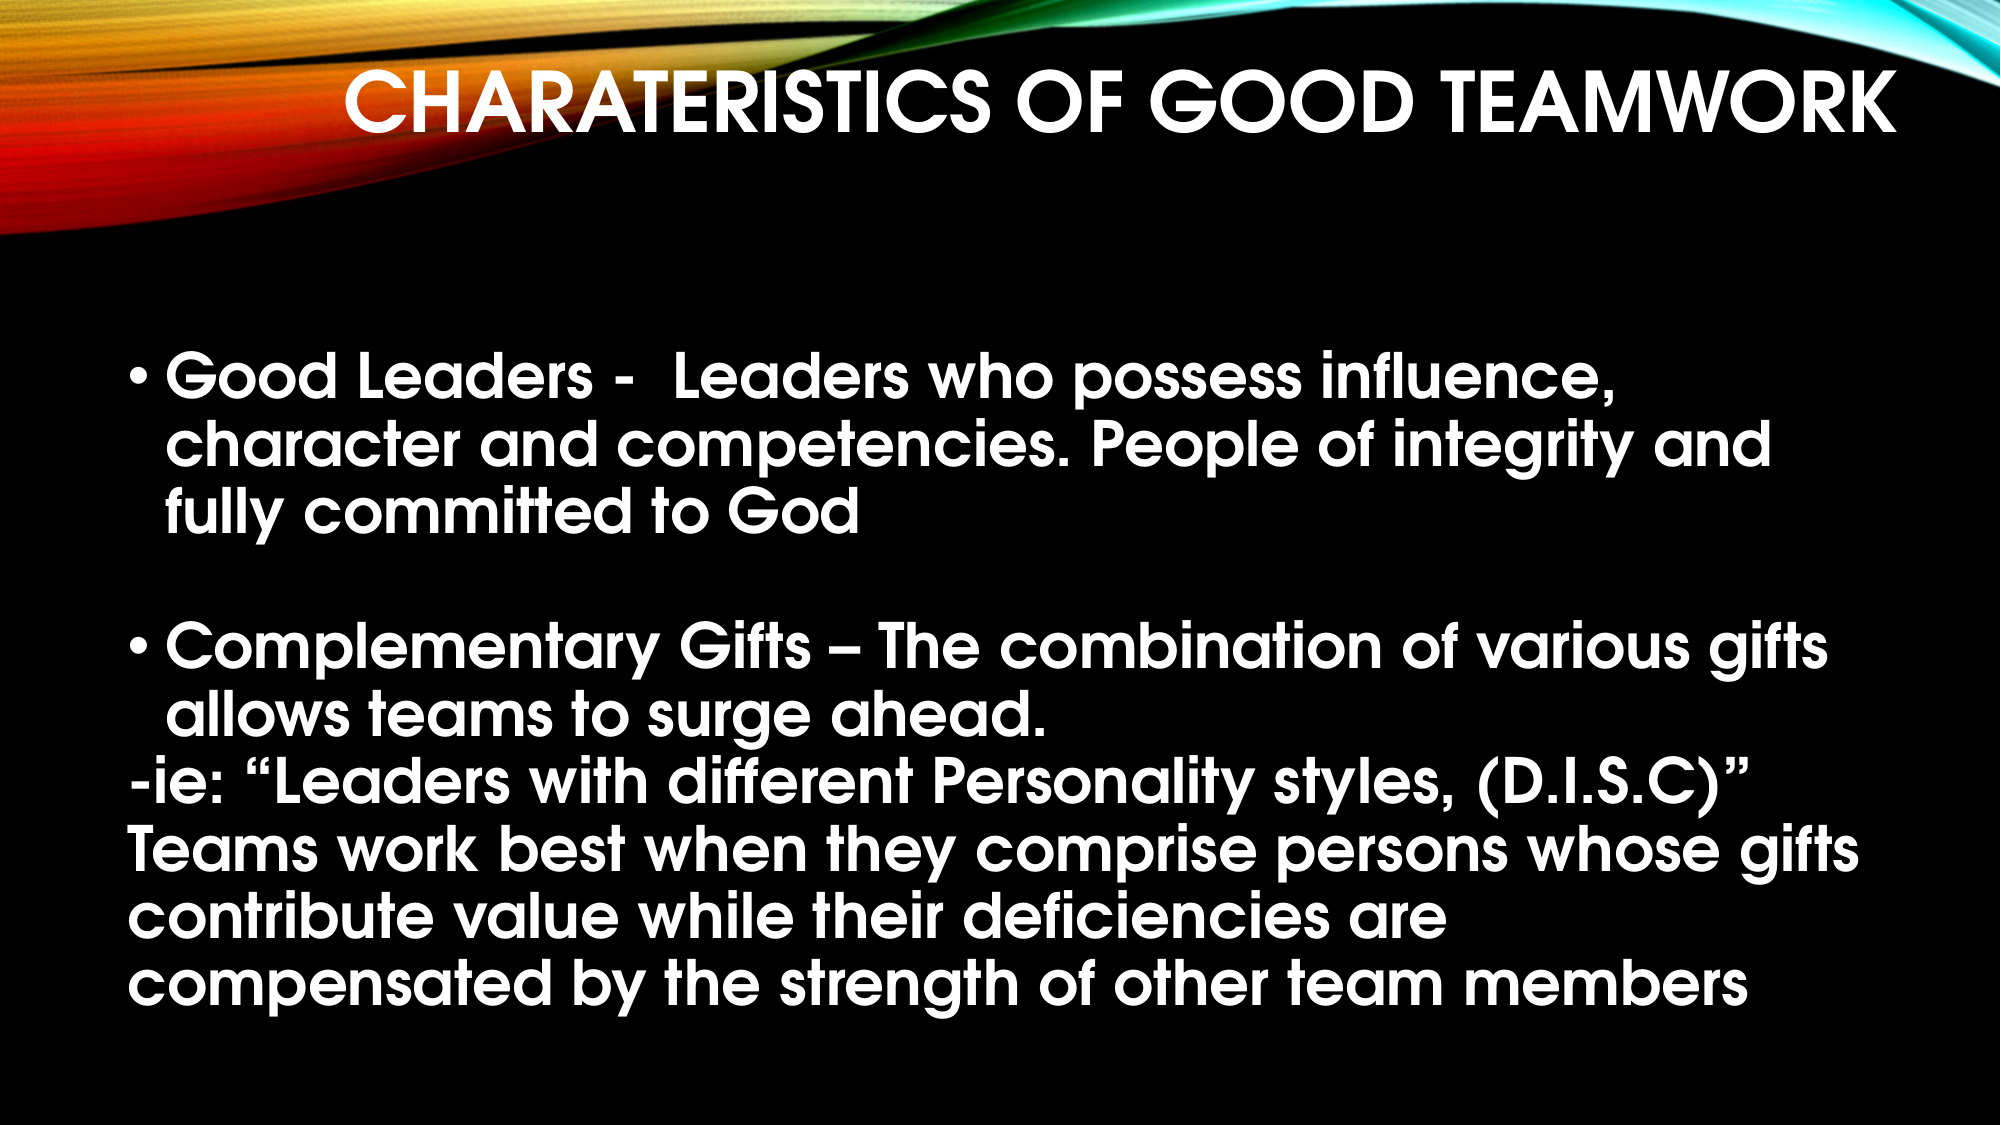

# CHARATERISTICS OF GOOD TEAMWORK
Good Leaders -  Leaders who possess influence, character and competencies. People of integrity and fully committed to God

Complementary Gifts – The combination of various gifts allows teams to surge ahead.
-ie: “Leaders with different Personality styles, (D.I.S.C)” Teams work best when they comprise persons whose gifts contribute value while their deficiencies are compensated by the strength of other team members